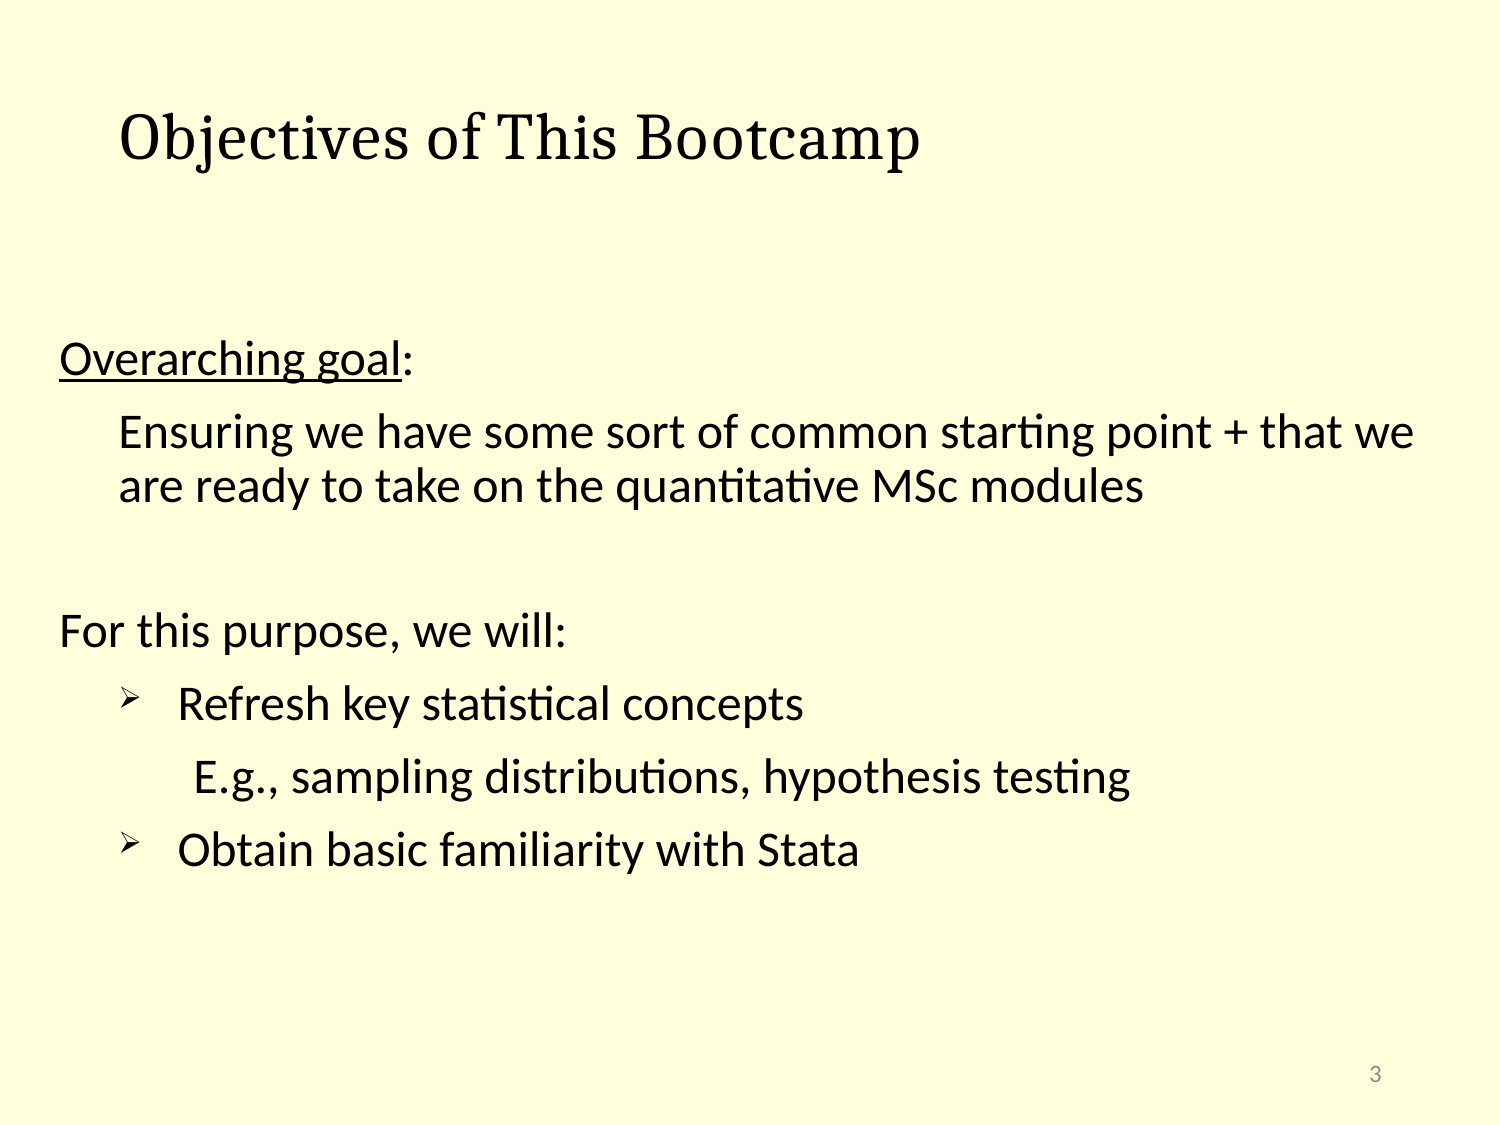

# Objectives of This Bootcamp

Overarching goal:
Ensuring we have some sort of common starting point + that we are ready to take on the quantitative MSc modules

For this purpose, we will:
Refresh key statistical concepts
E.g., sampling distributions, hypothesis testing
Obtain basic familiarity with Stata

3